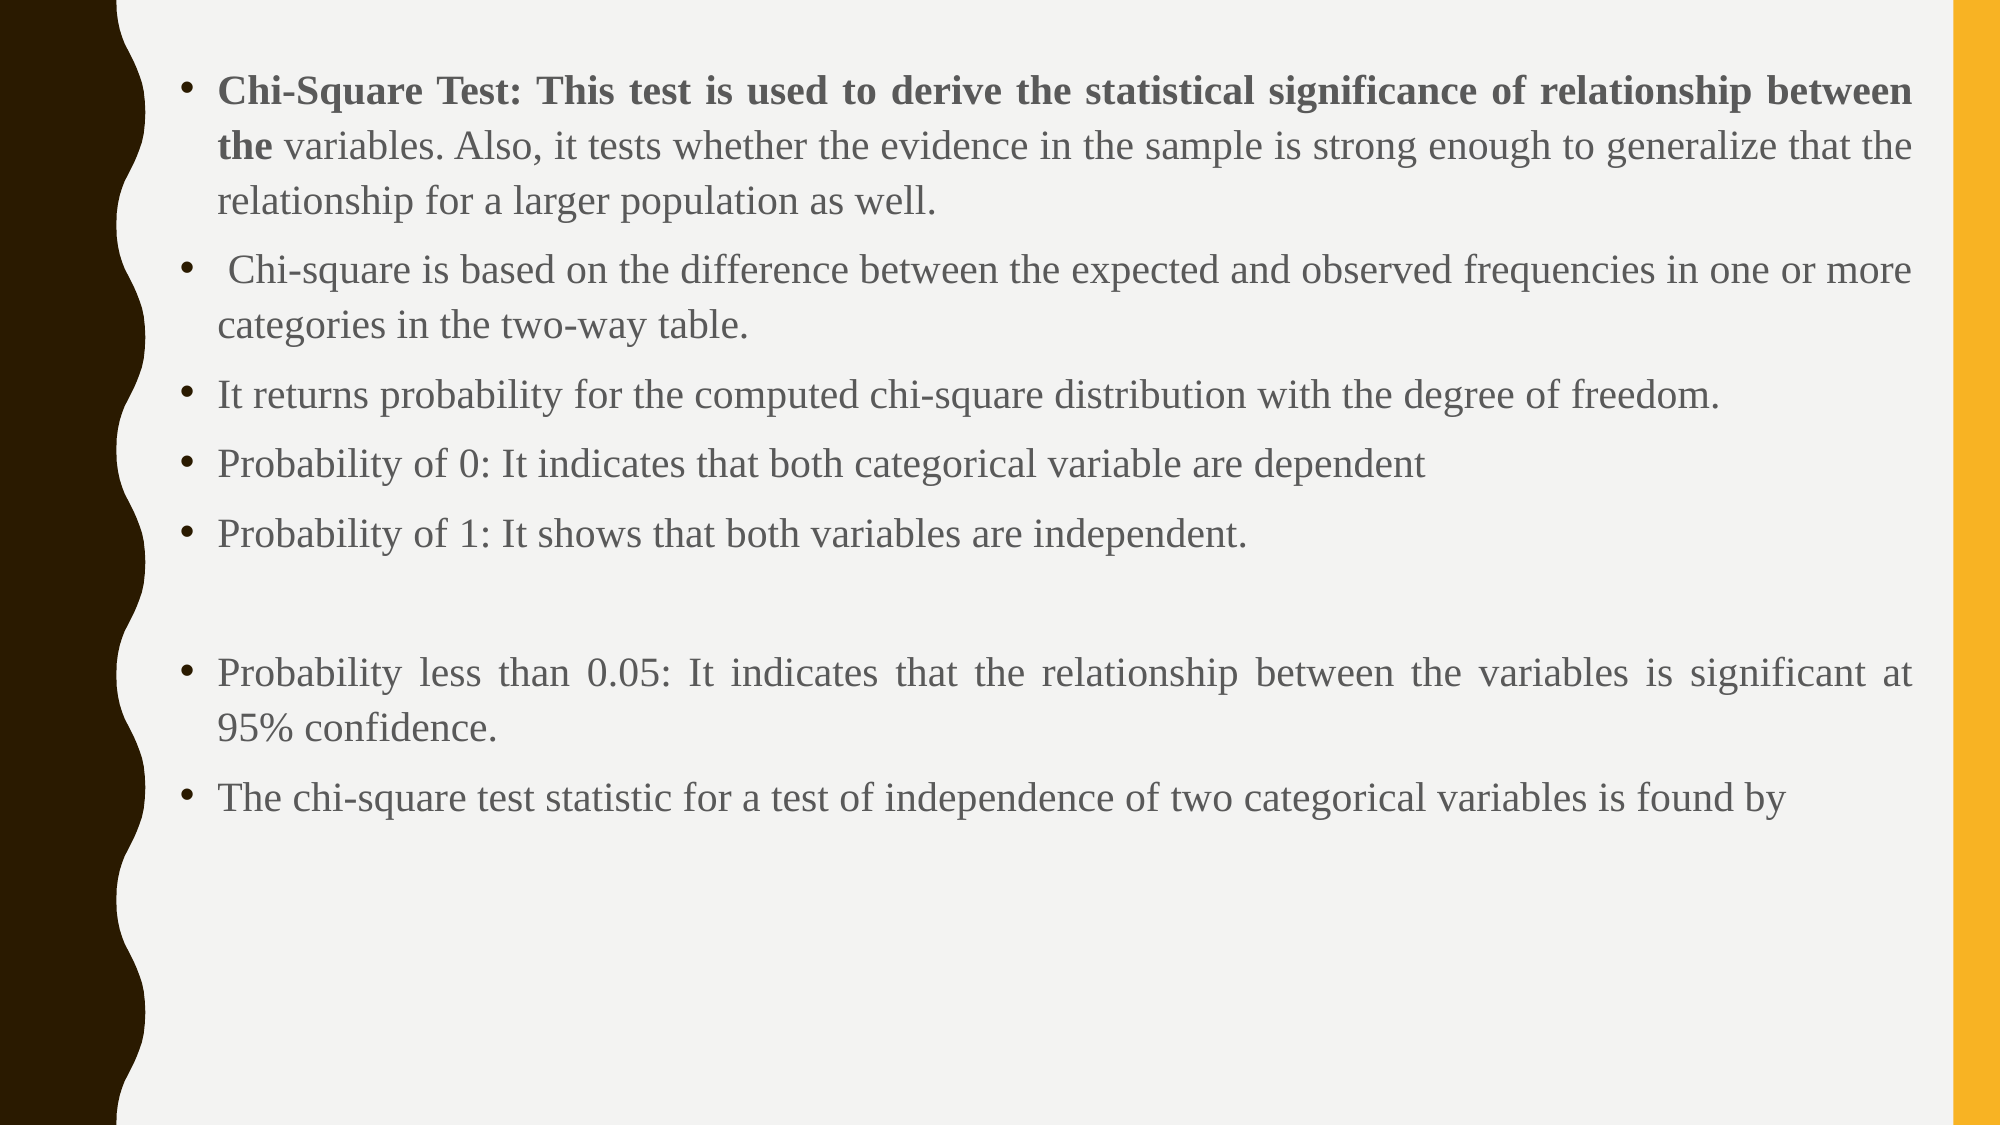

Chi-Square Test: This test is used to derive the statistical significance of relationship between the variables. Also, it tests whether the evidence in the sample is strong enough to generalize that the relationship for a larger population as well.
 Chi-square is based on the difference between the expected and observed frequencies in one or more categories in the two-way table.
It returns probability for the computed chi-square distribution with the degree of freedom.
Probability of 0: It indicates that both categorical variable are dependent
Probability of 1: It shows that both variables are independent.

Probability less than 0.05: It indicates that the relationship between the variables is significant at 95% confidence.
The chi-square test statistic for a test of independence of two categorical variables is found by